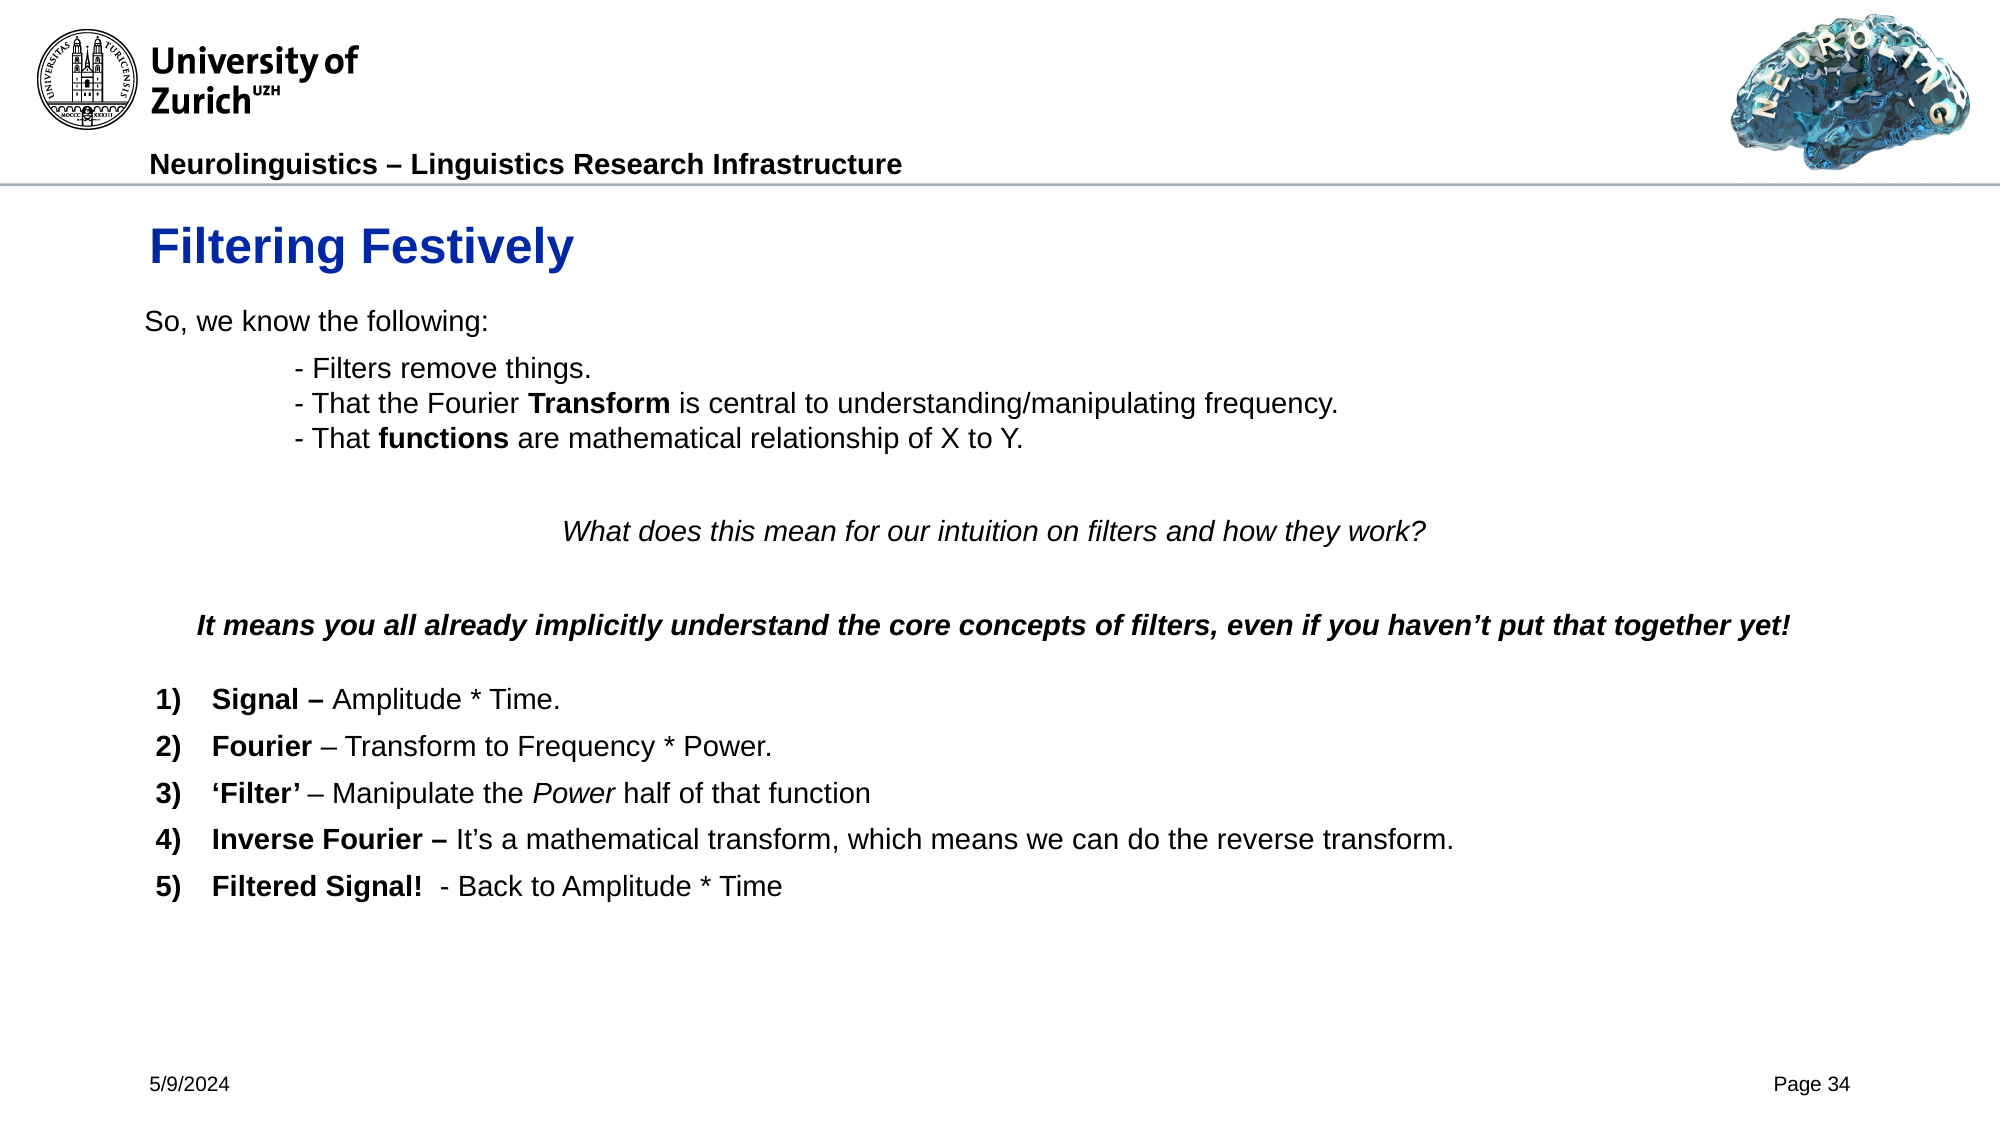

# Filtering Festively
So, we know the following:
	- Filters remove things.
	- That the Fourier Transform is central to understanding/manipulating frequency.
	- That functions are mathematical relationship of X to Y.

What does this mean for our intuition on filters and how they work?

It means you all already implicitly understand the core concepts of filters, even if you haven’t put that together yet!

Signal – Amplitude * Time.
Fourier – Transform to Frequency * Power.
‘Filter’ – Manipulate the Power half of that function
Inverse Fourier – It’s a mathematical transform, which means we can do the reverse transform.
Filtered Signal!  - Back to Amplitude * Time

5/9/2024
Page 34